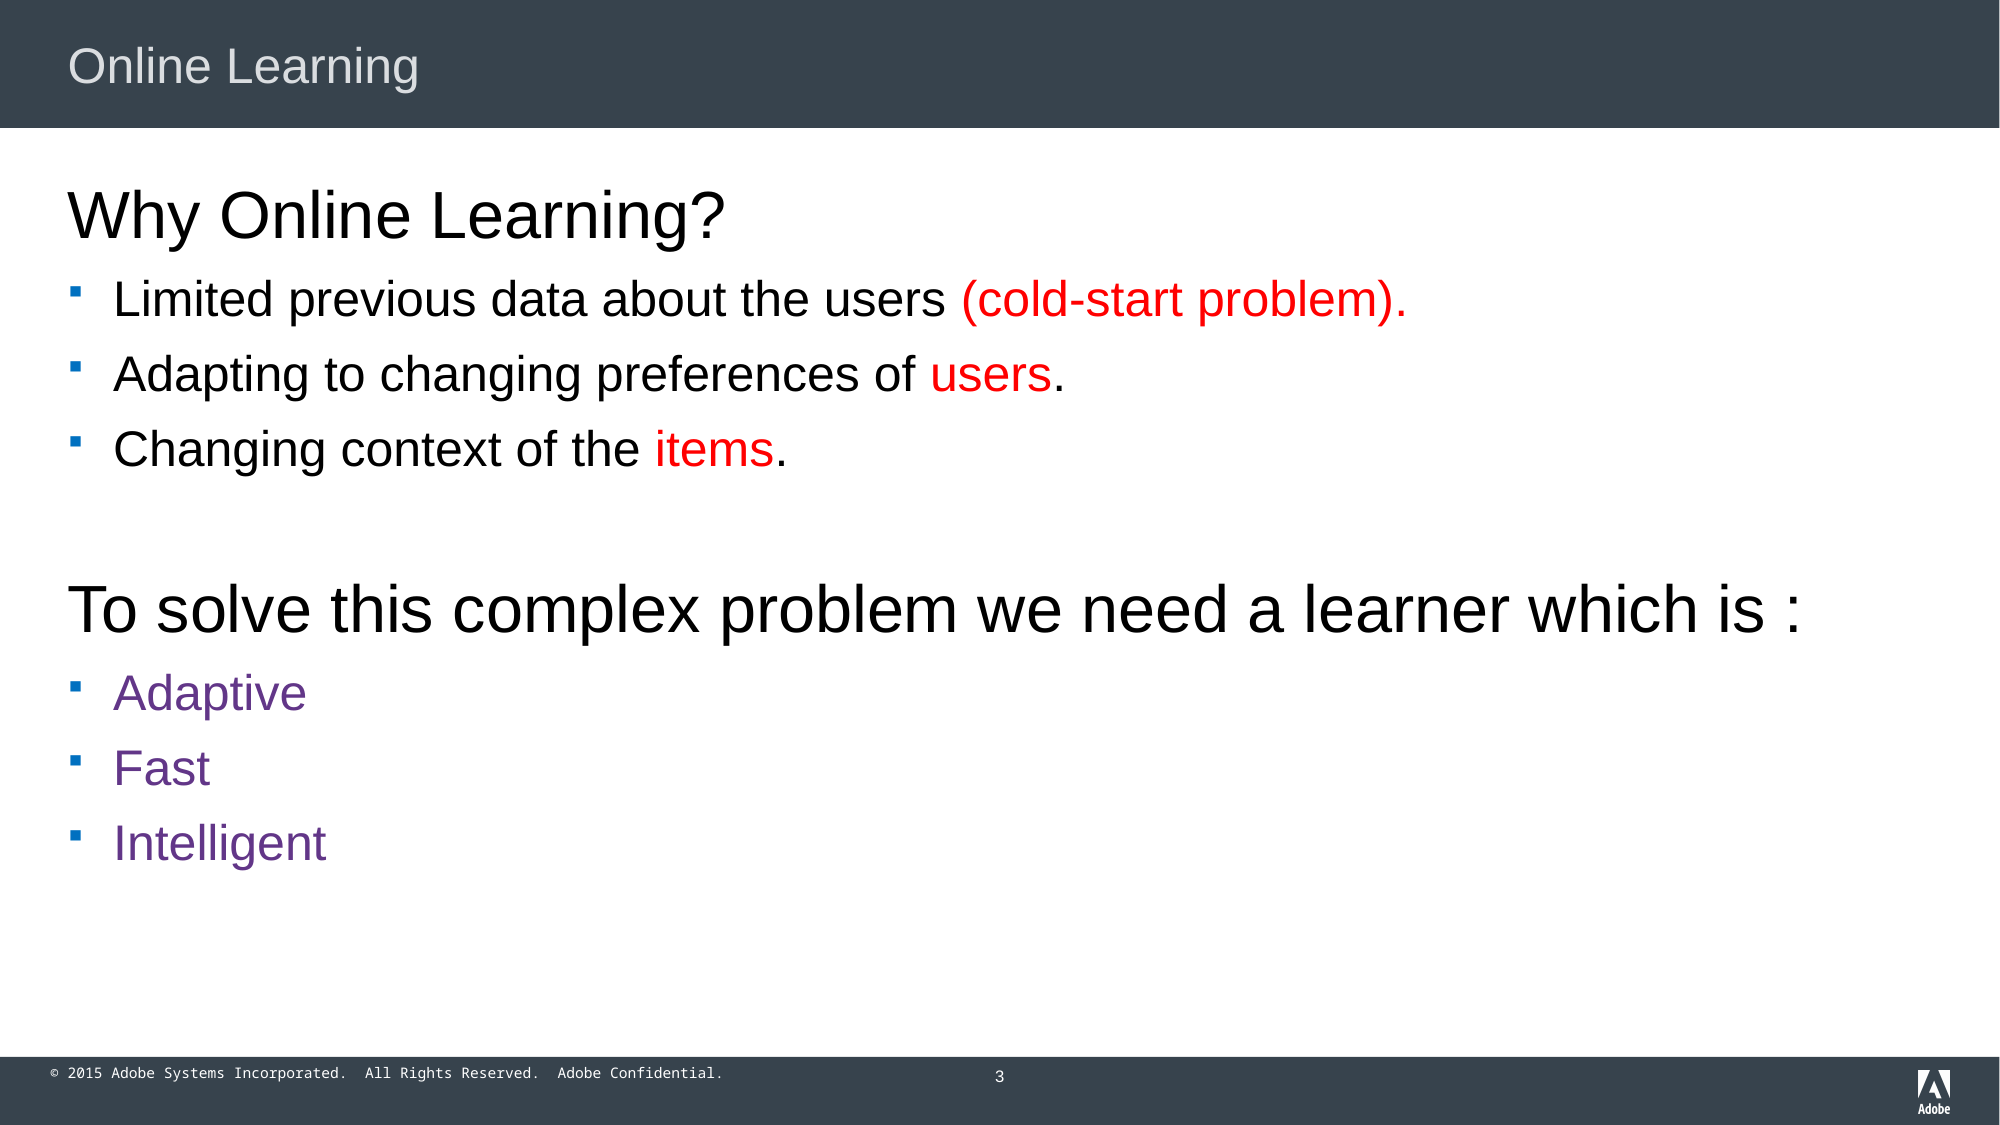

# Online Learning
Why Online Learning?
Limited previous data about the users (cold-start problem).
Adapting to changing preferences of users.
Changing context of the items.

To solve this complex problem we need a learner which is :
Adaptive
Fast
Intelligent
3